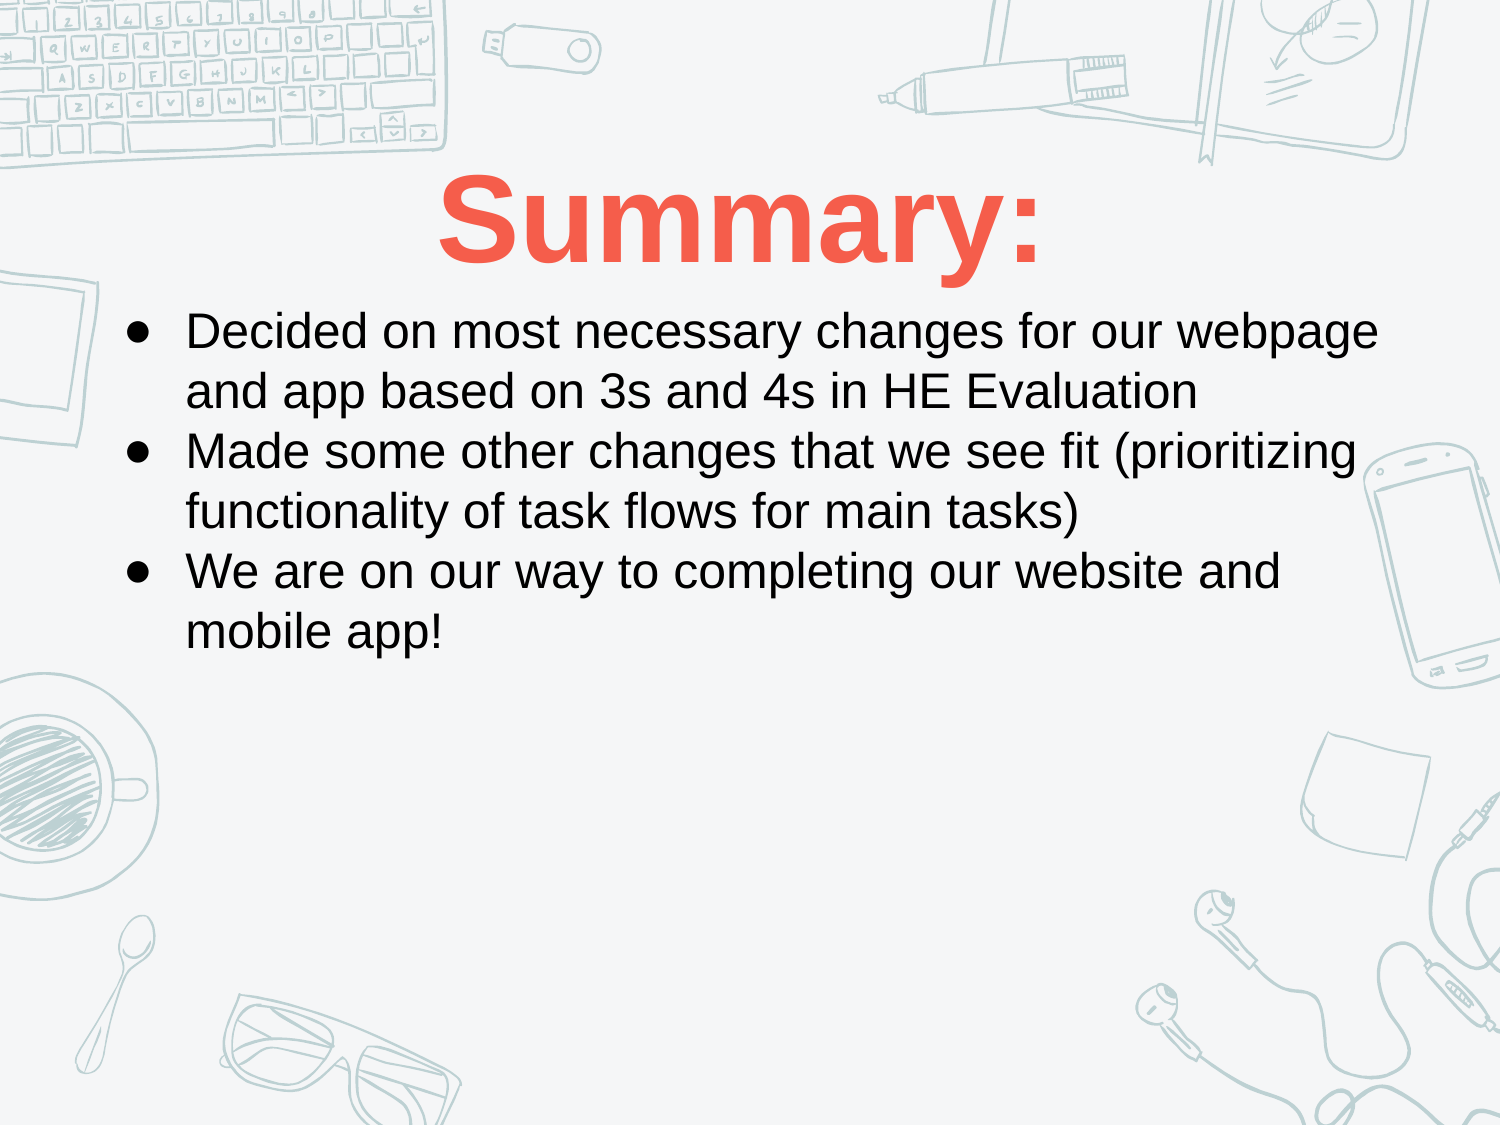

Summary:
Decided on most necessary changes for our webpage and app based on 3s and 4s in HE Evaluation
Made some other changes that we see fit (prioritizing functionality of task flows for main tasks)
We are on our way to completing our website and mobile app!